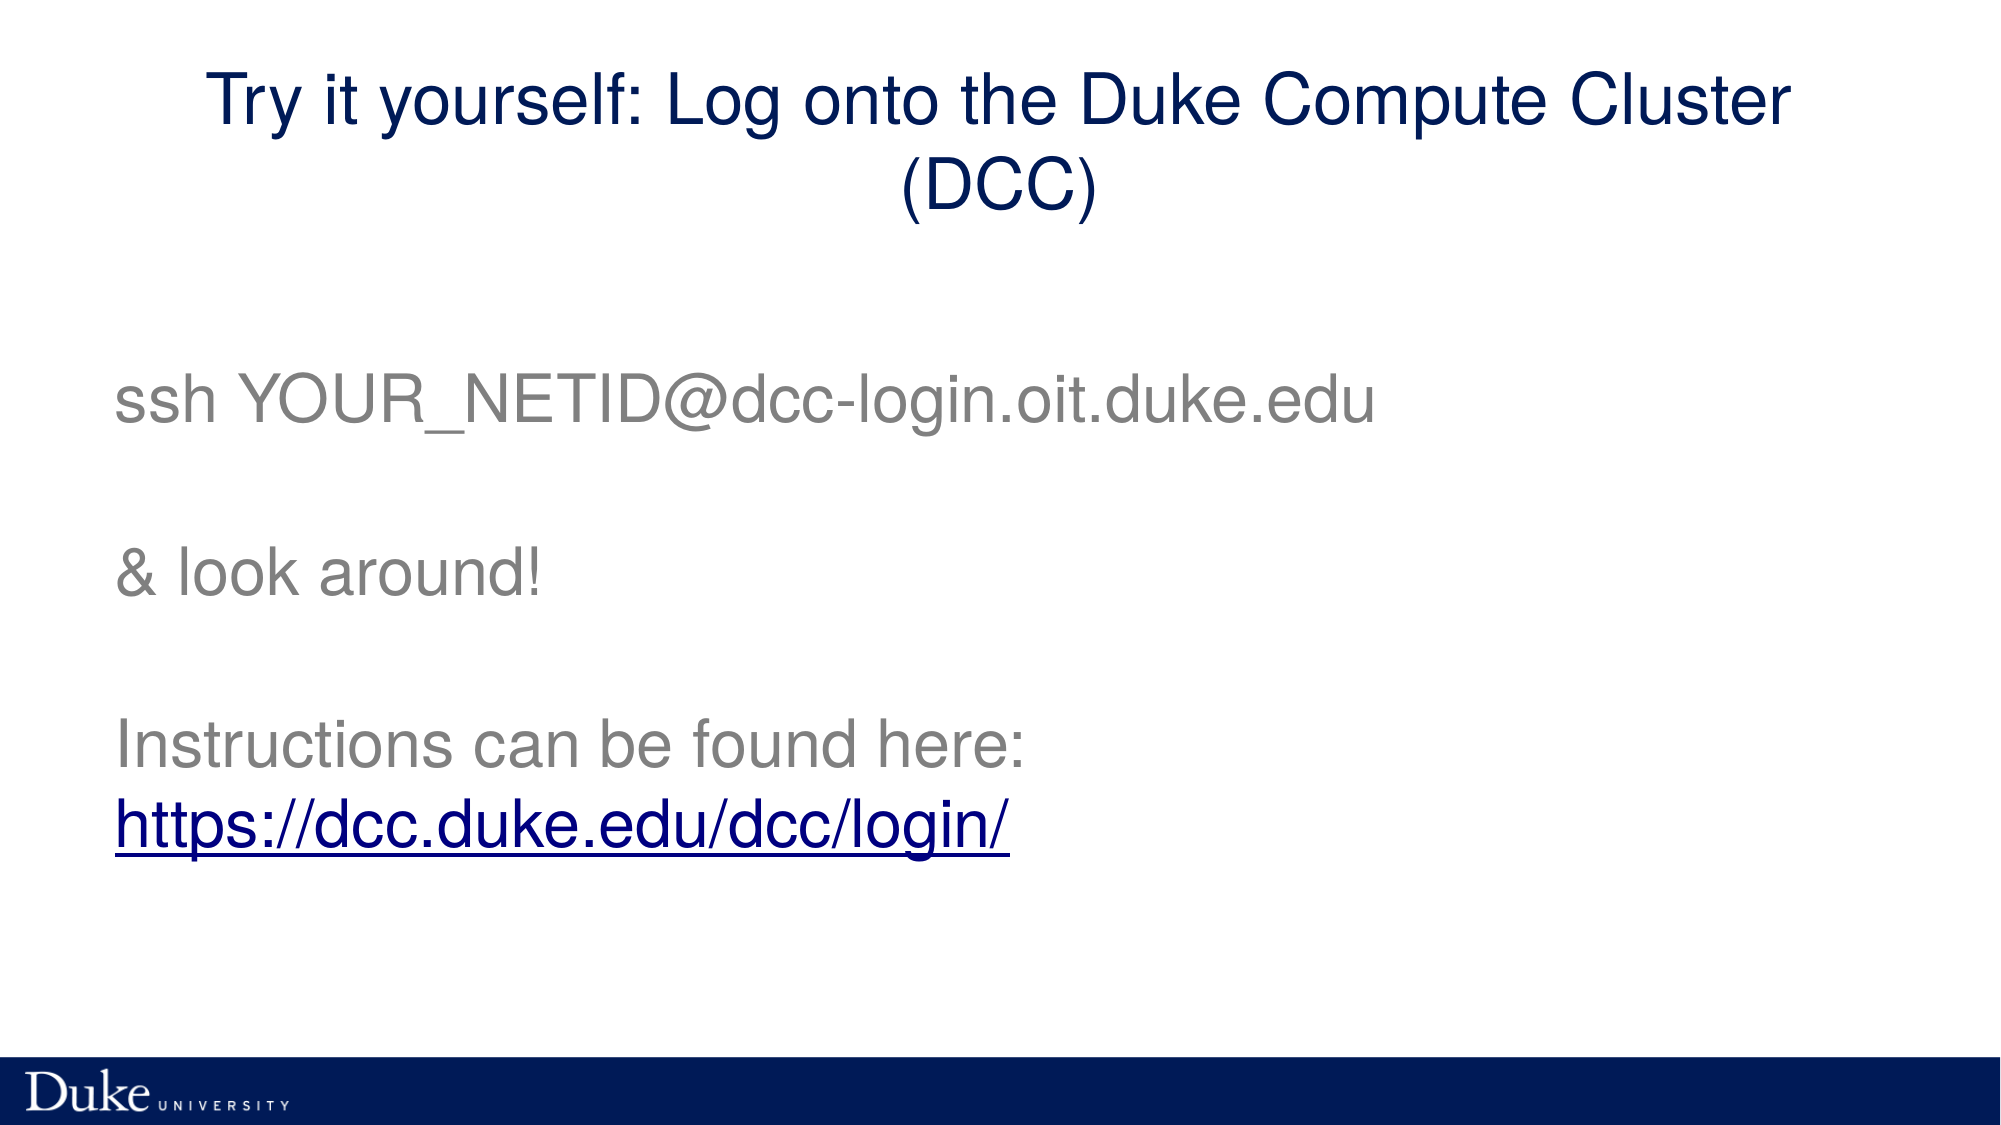

# Try it yourself: Log onto the Duke Compute Cluster (DCC)

ssh YOUR_NETID@dcc-login.oit.duke.edu

& look around!

Instructions can be found here: https://dcc.duke.edu/dcc/login/